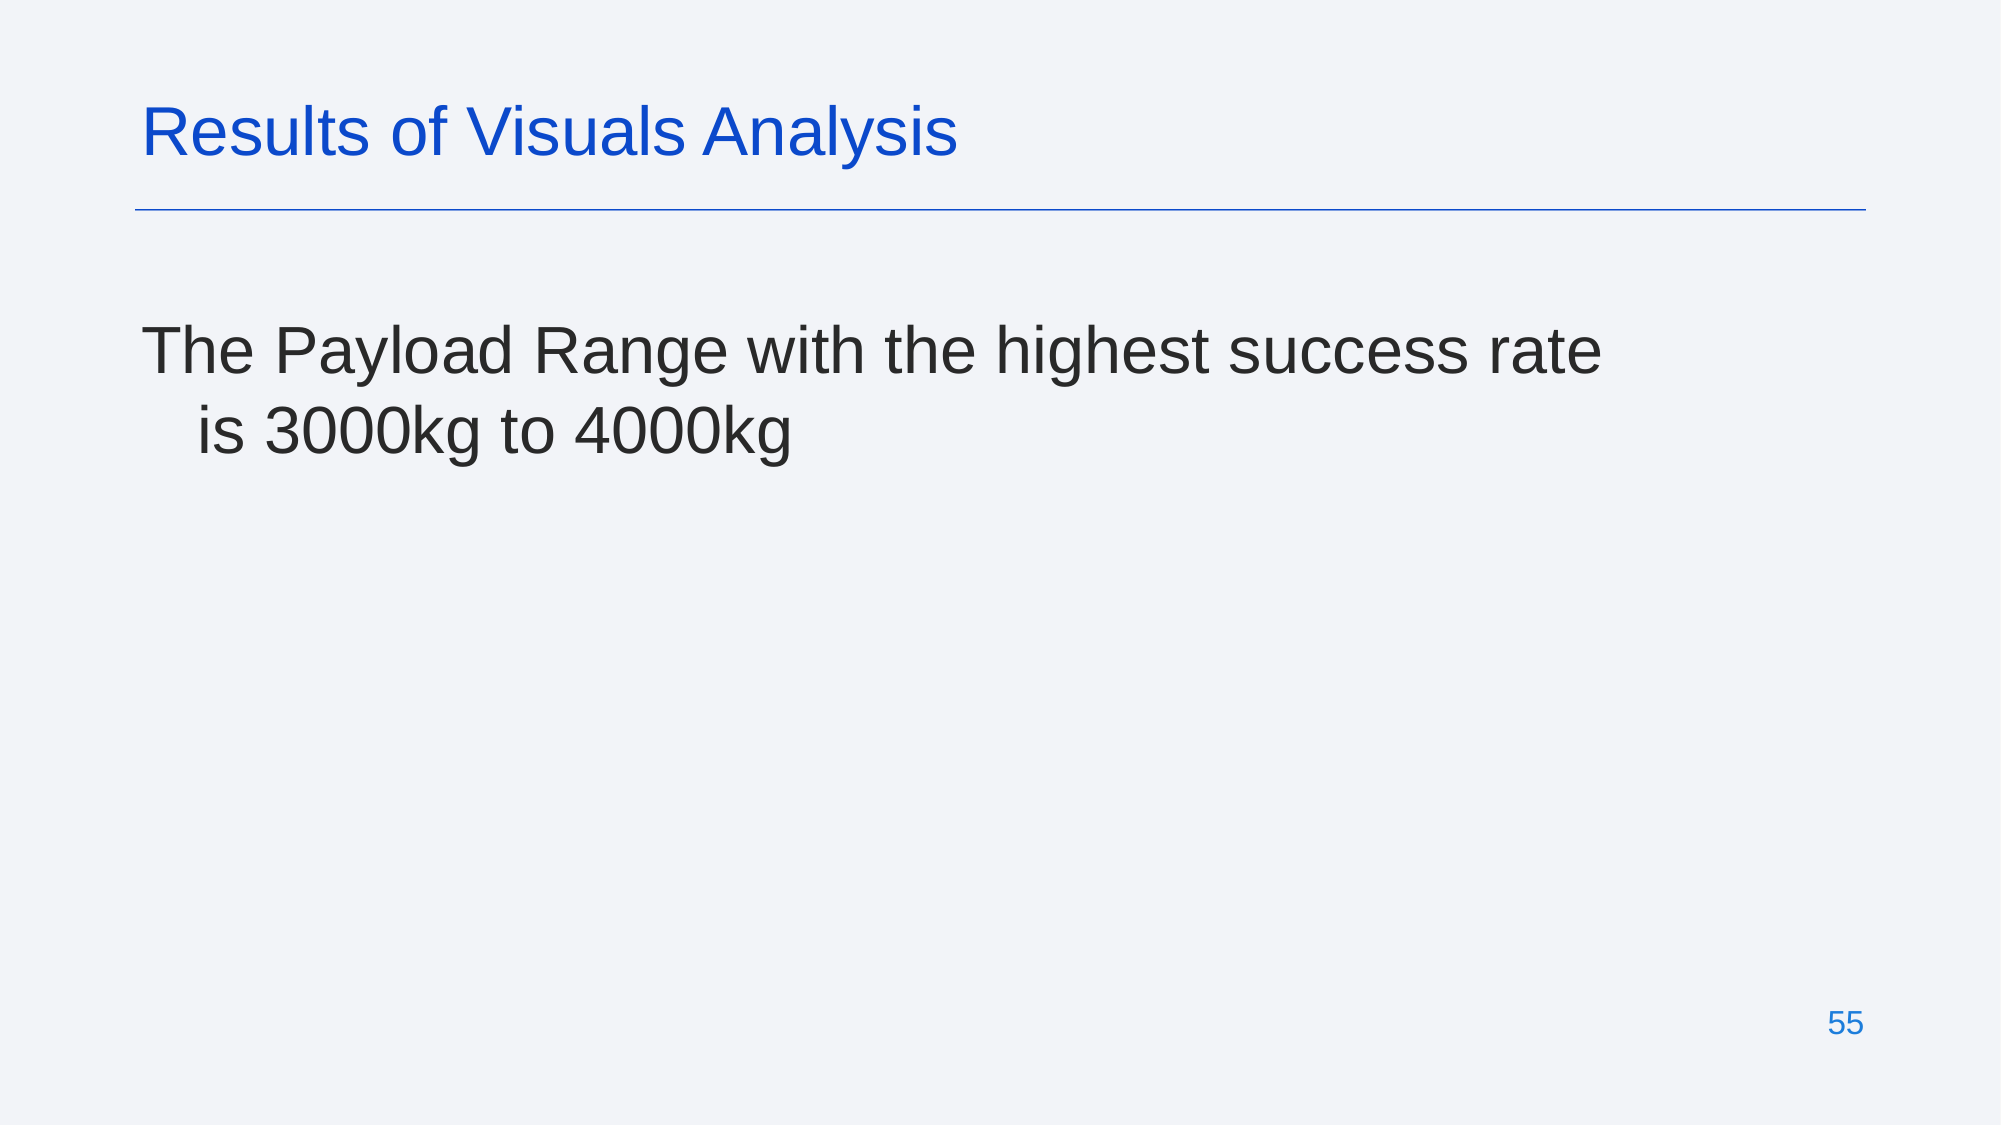

Results of Visuals Analysis
The Payload Range with the highest success rate is 3000kg to 4000kg

55